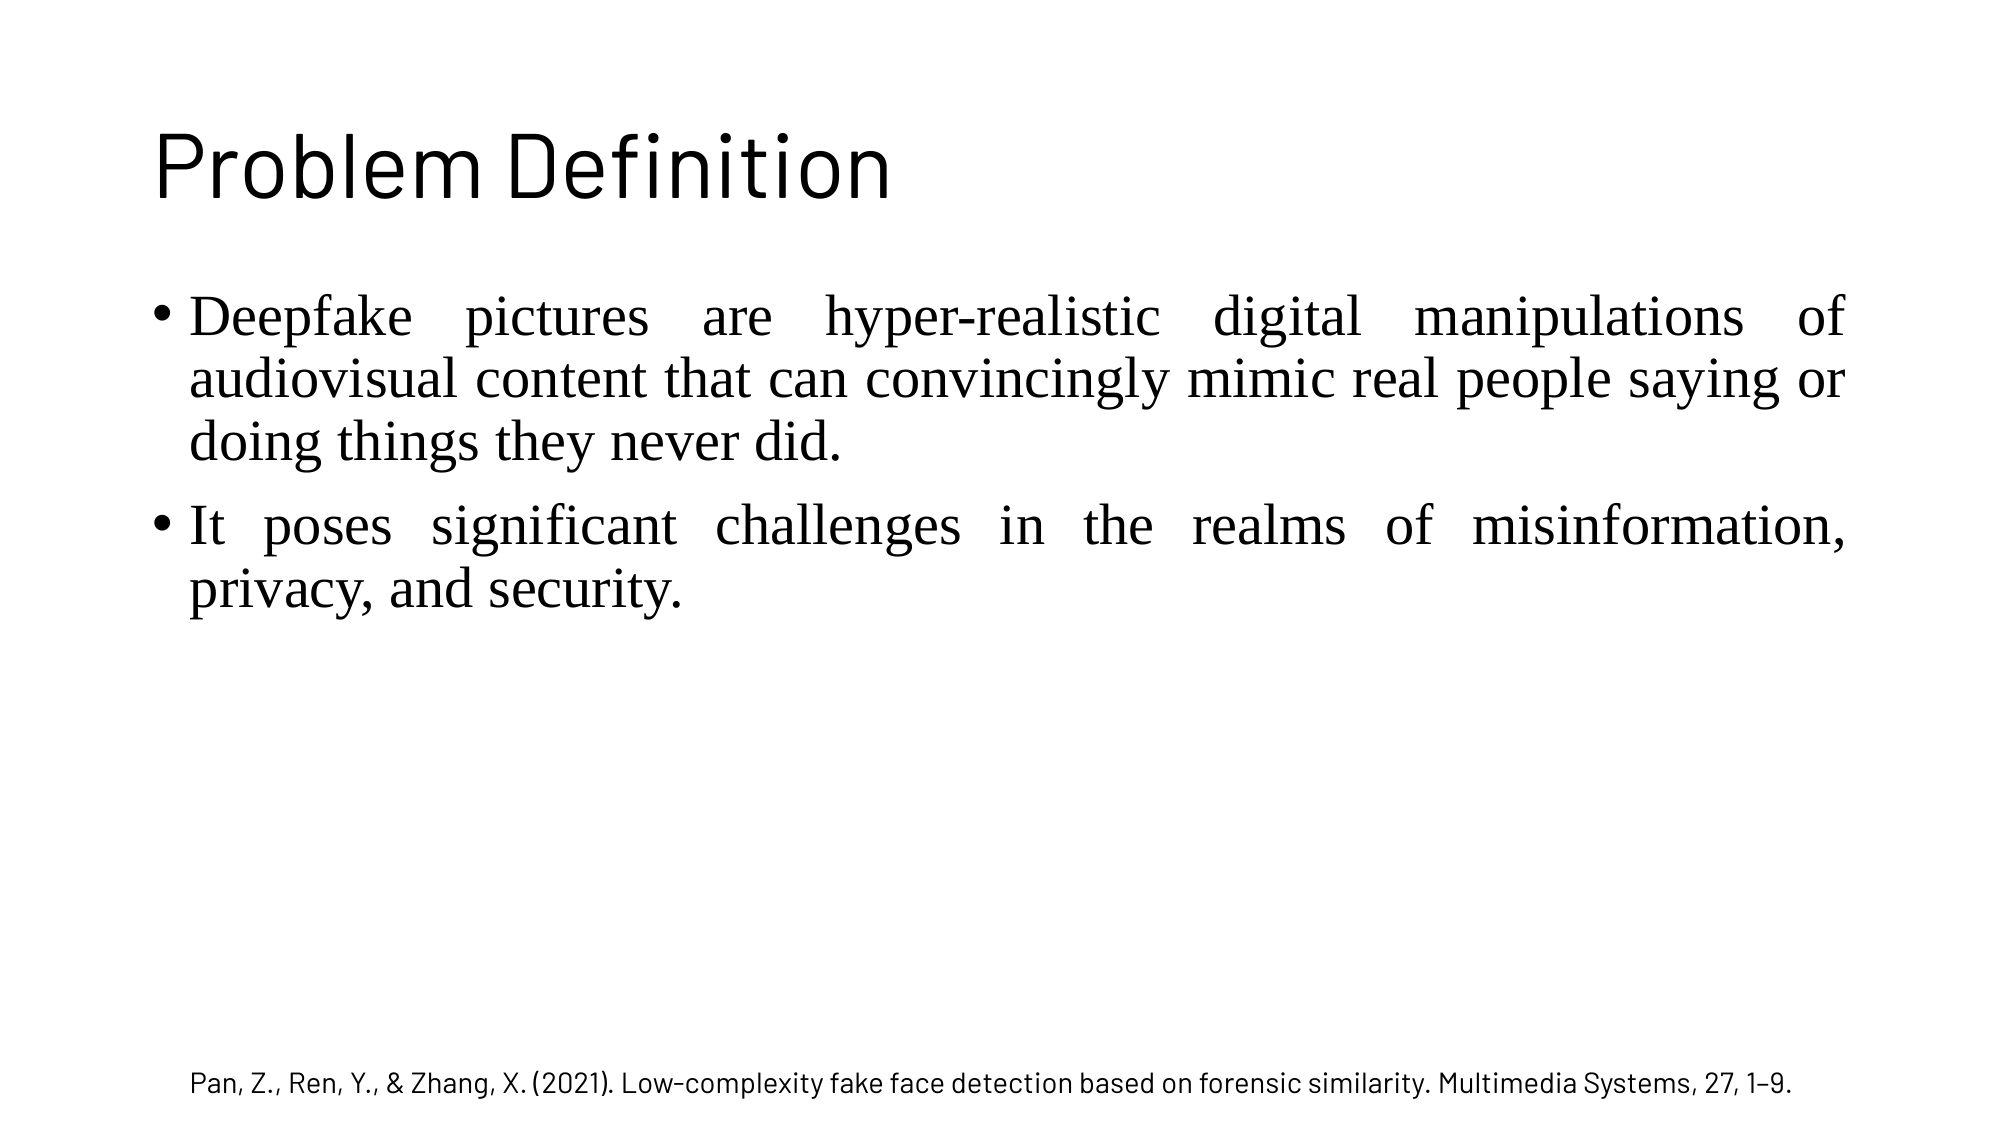

# Problem Definition
Deepfake pictures are hyper-realistic digital manipulations of audiovisual content that can convincingly mimic real people saying or doing things they never did.
It poses significant challenges in the realms of misinformation, privacy, and security.
Pan, Z., Ren, Y., & Zhang, X. (2021). Low-complexity fake face detection based on forensic similarity. Multimedia Systems, 27, 1–9.